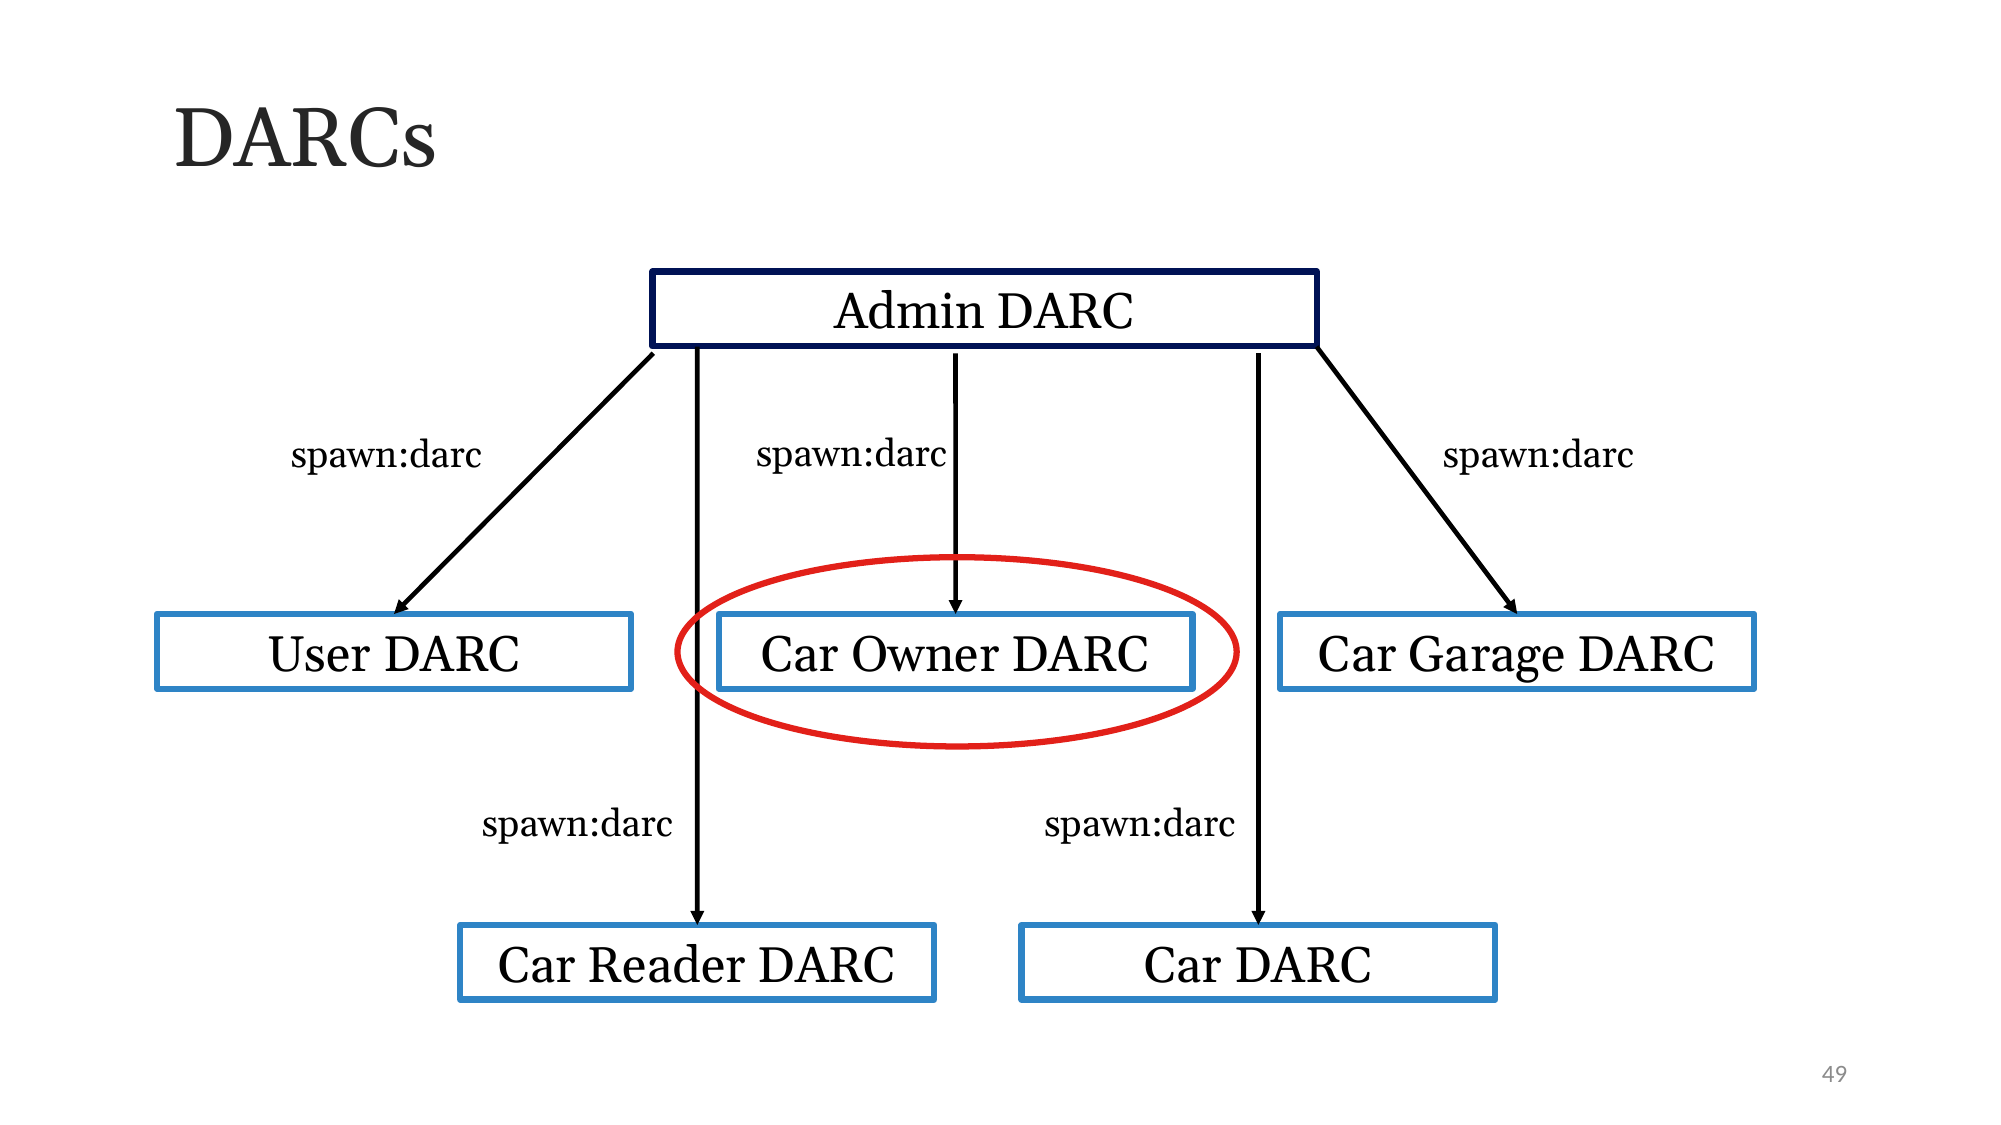

DARCs
Admin DARC

spawn:darc
spawn:darc
spawn:darc

Car Garage DARC
User DARC
Car Owner DARC
spawn:darc
spawn:darc
Car DARC
Car Reader DARC
49